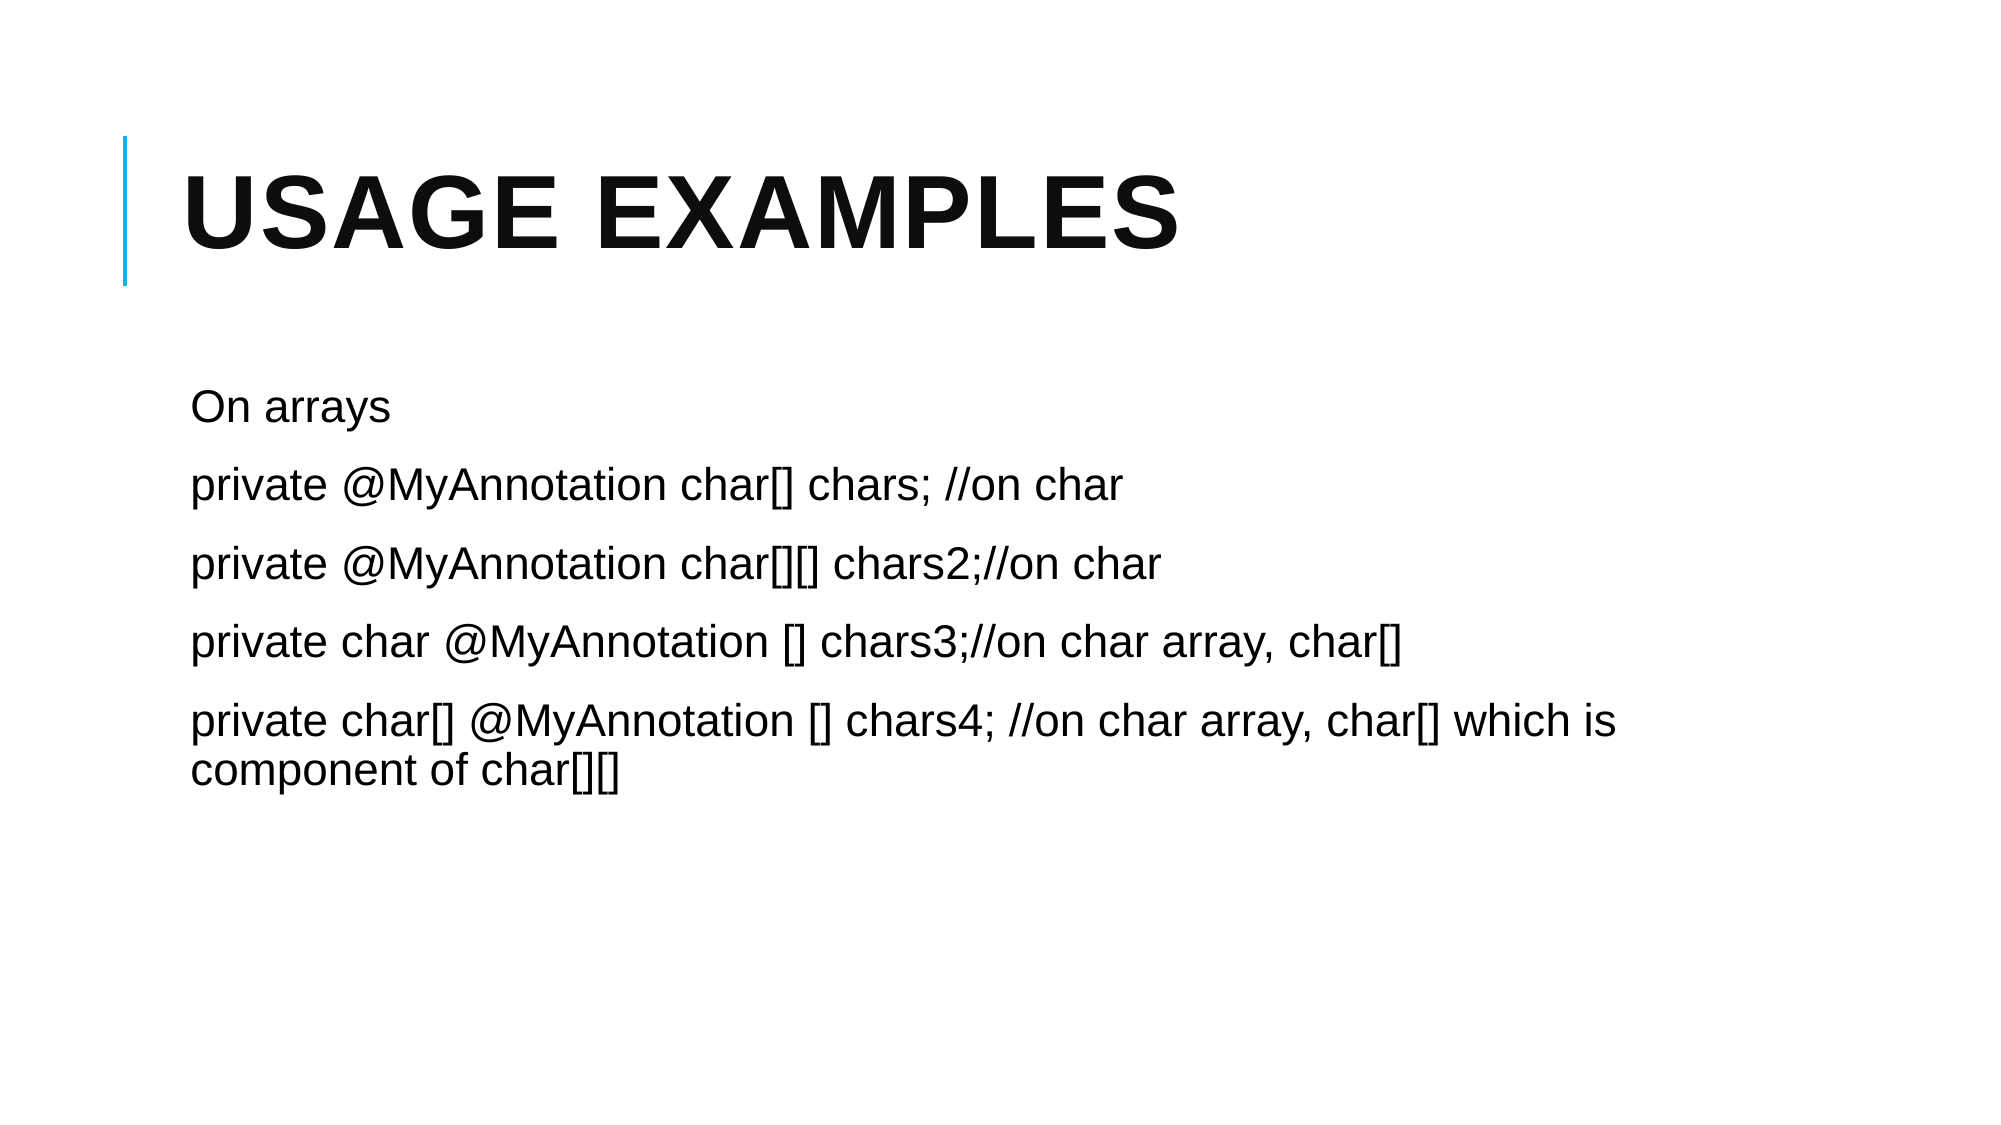

# Usage Examples
On arrays
private @MyAnnotation char[] chars; //on char
private @MyAnnotation char[][] chars2;//on char
private char @MyAnnotation [] chars3;//on char array, char[]
private char[] @MyAnnotation [] chars4; //on char array, char[] which is component of char[][]